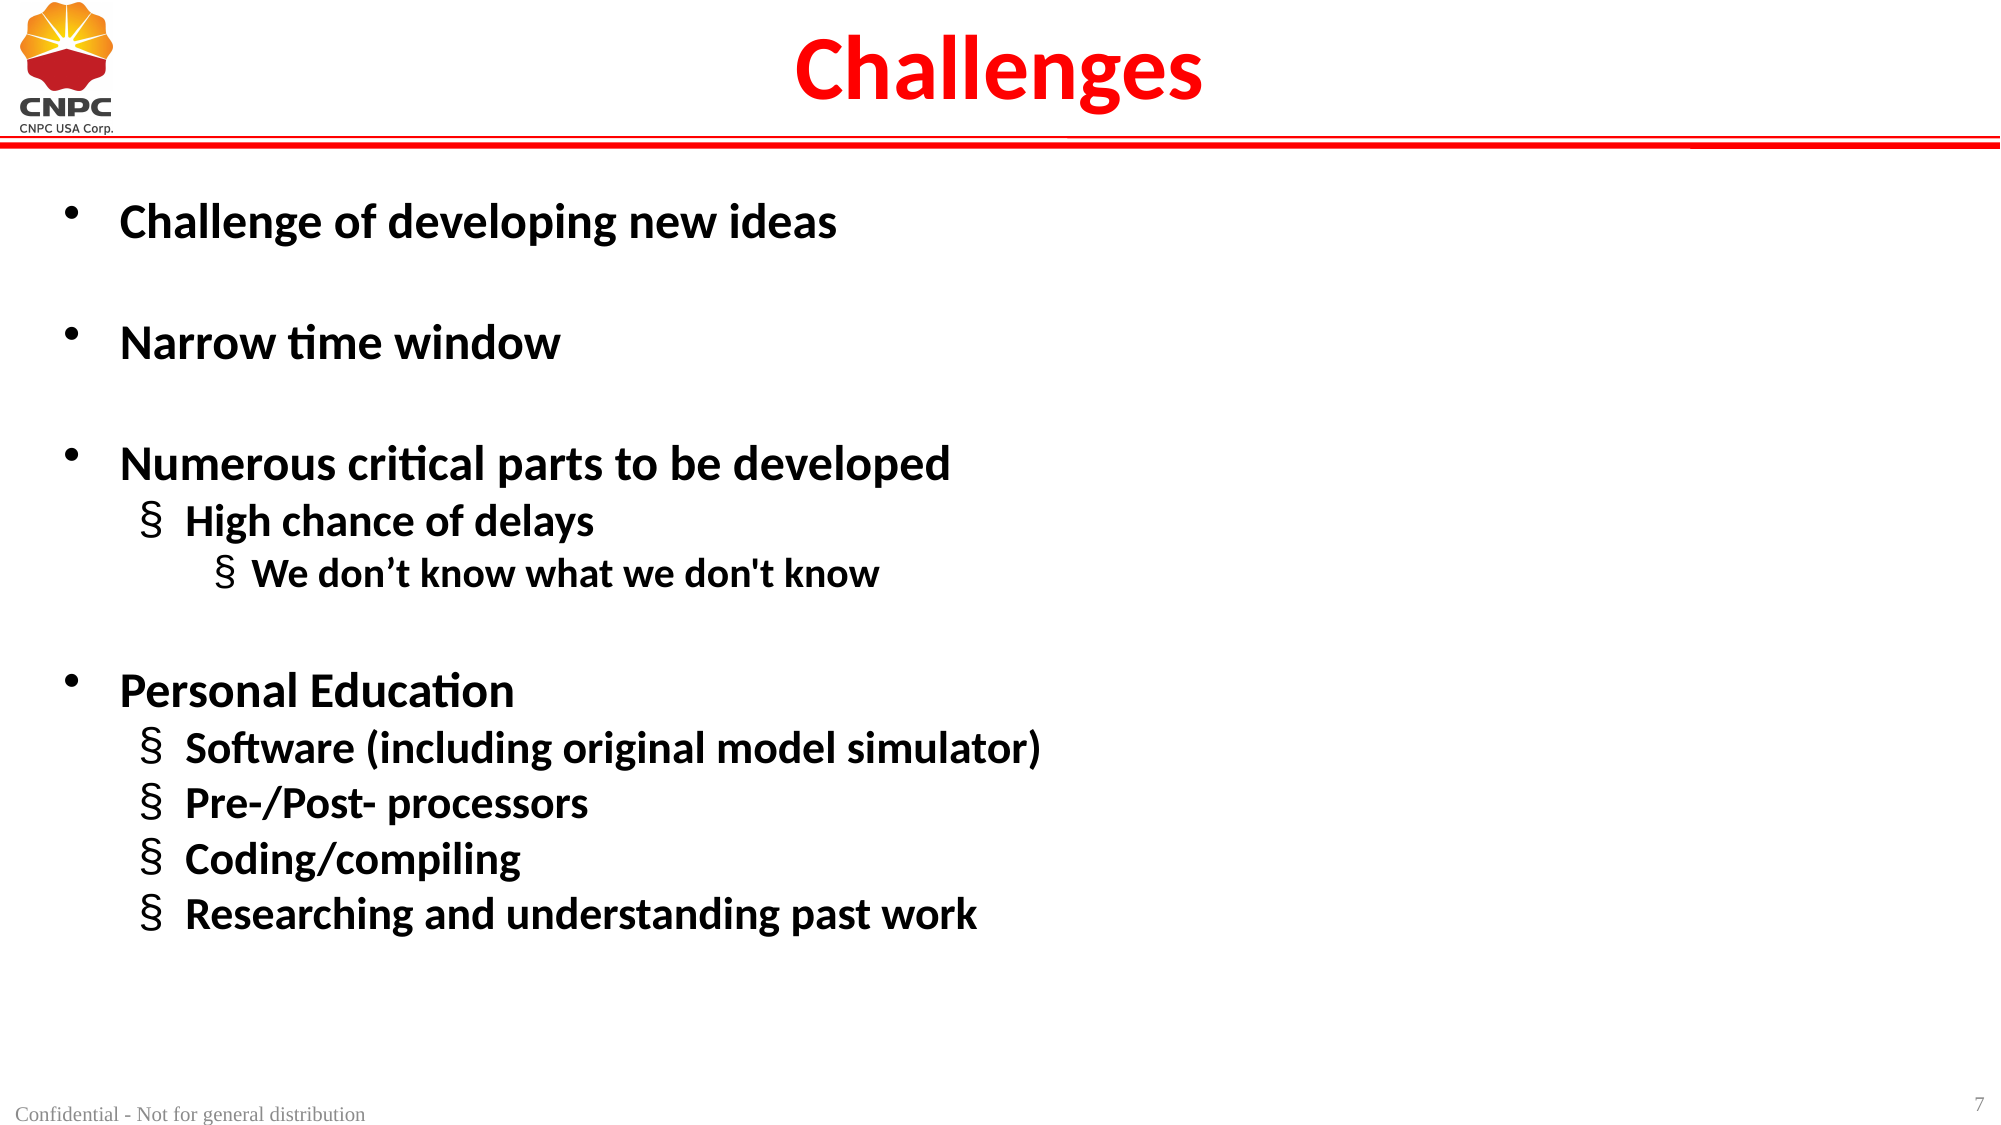

# Challenges
Challenge of developing new ideas

Narrow time window

Numerous critical parts to be developed
High chance of delays
We don’t know what we don't know

Personal Education
Software (including original model simulator)
Pre-/Post- processors
Coding/compiling
Researching and understanding past work
7
Confidential - Not for general distribution